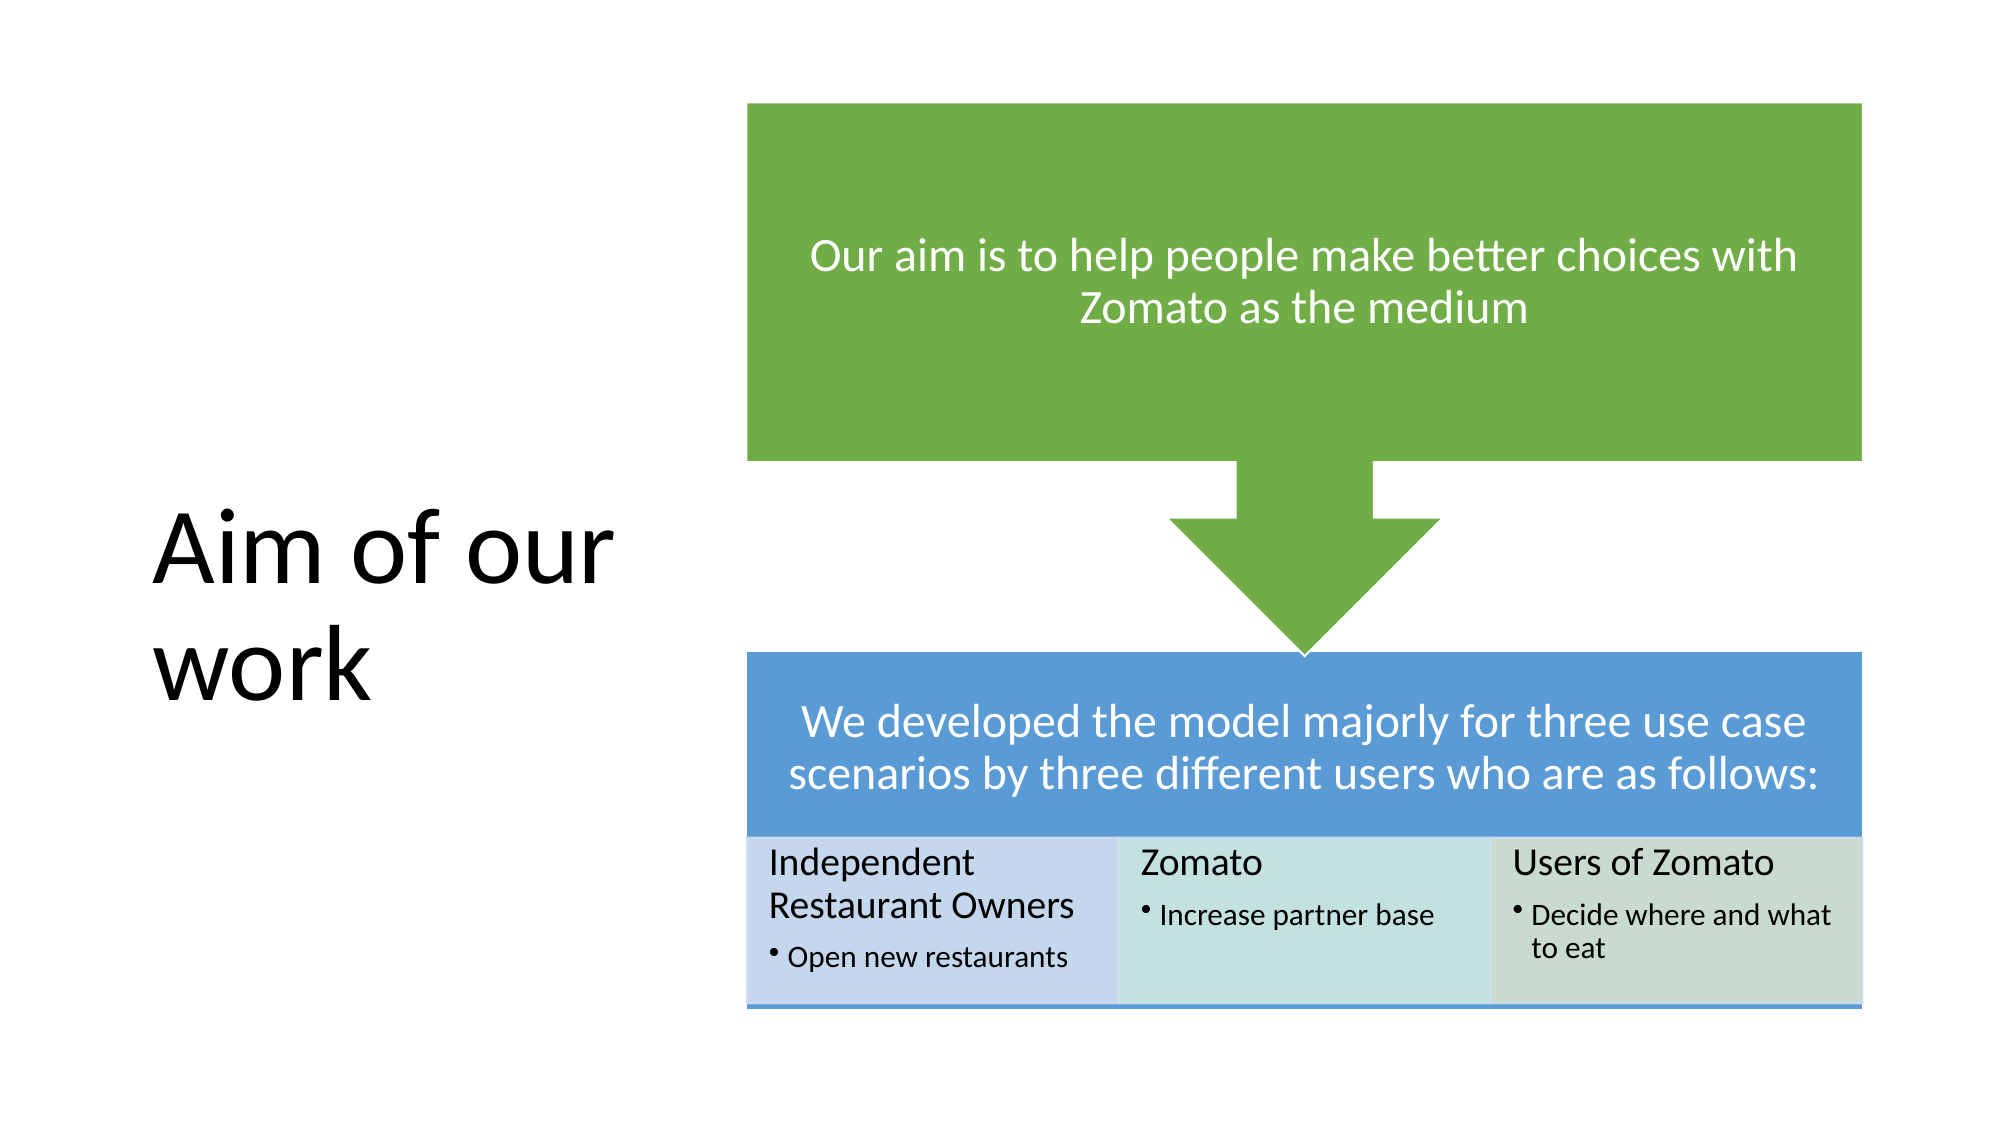

We developed the model majorly for three use case scenarios by three different users who are as follows:
Independent Restaurant Owners
Open new restaurants
Zomato
Increase partner base
Users of Zomato
Decide where and what to eat
Our aim is to help people make better choices with Zomato as the medium
# Aim of our work